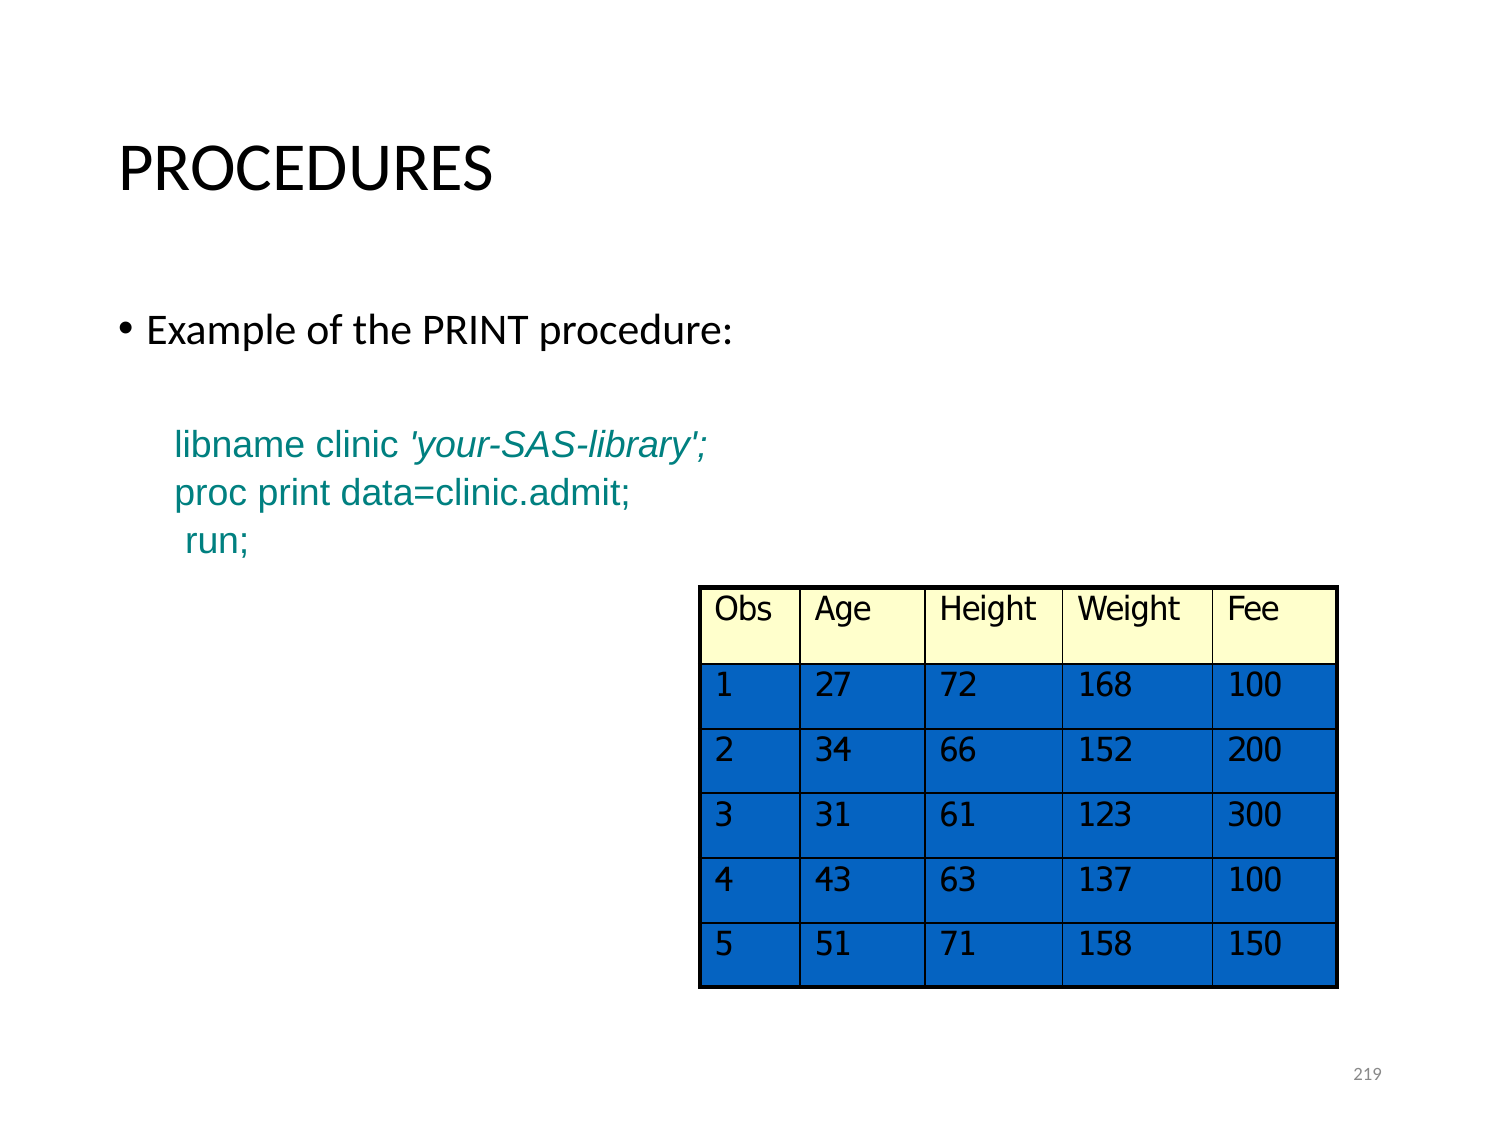

# PROCEDURES
Example of the PRINT procedure:

libname clinic 'your-SAS-library';
proc print data=clinic.admit;
 run;

| Obs | Age | Height | Weight | Fee |
| --- | --- | --- | --- | --- |
| 1 | 27 | 72 | 168 | 100 |
| 2 | 34 | 66 | 152 | 200 |
| 3 | 31 | 61 | 123 | 300 |
| 4 | 43 | 63 | 137 | 100 |
| 5 | 51 | 71 | 158 | 150 |
219